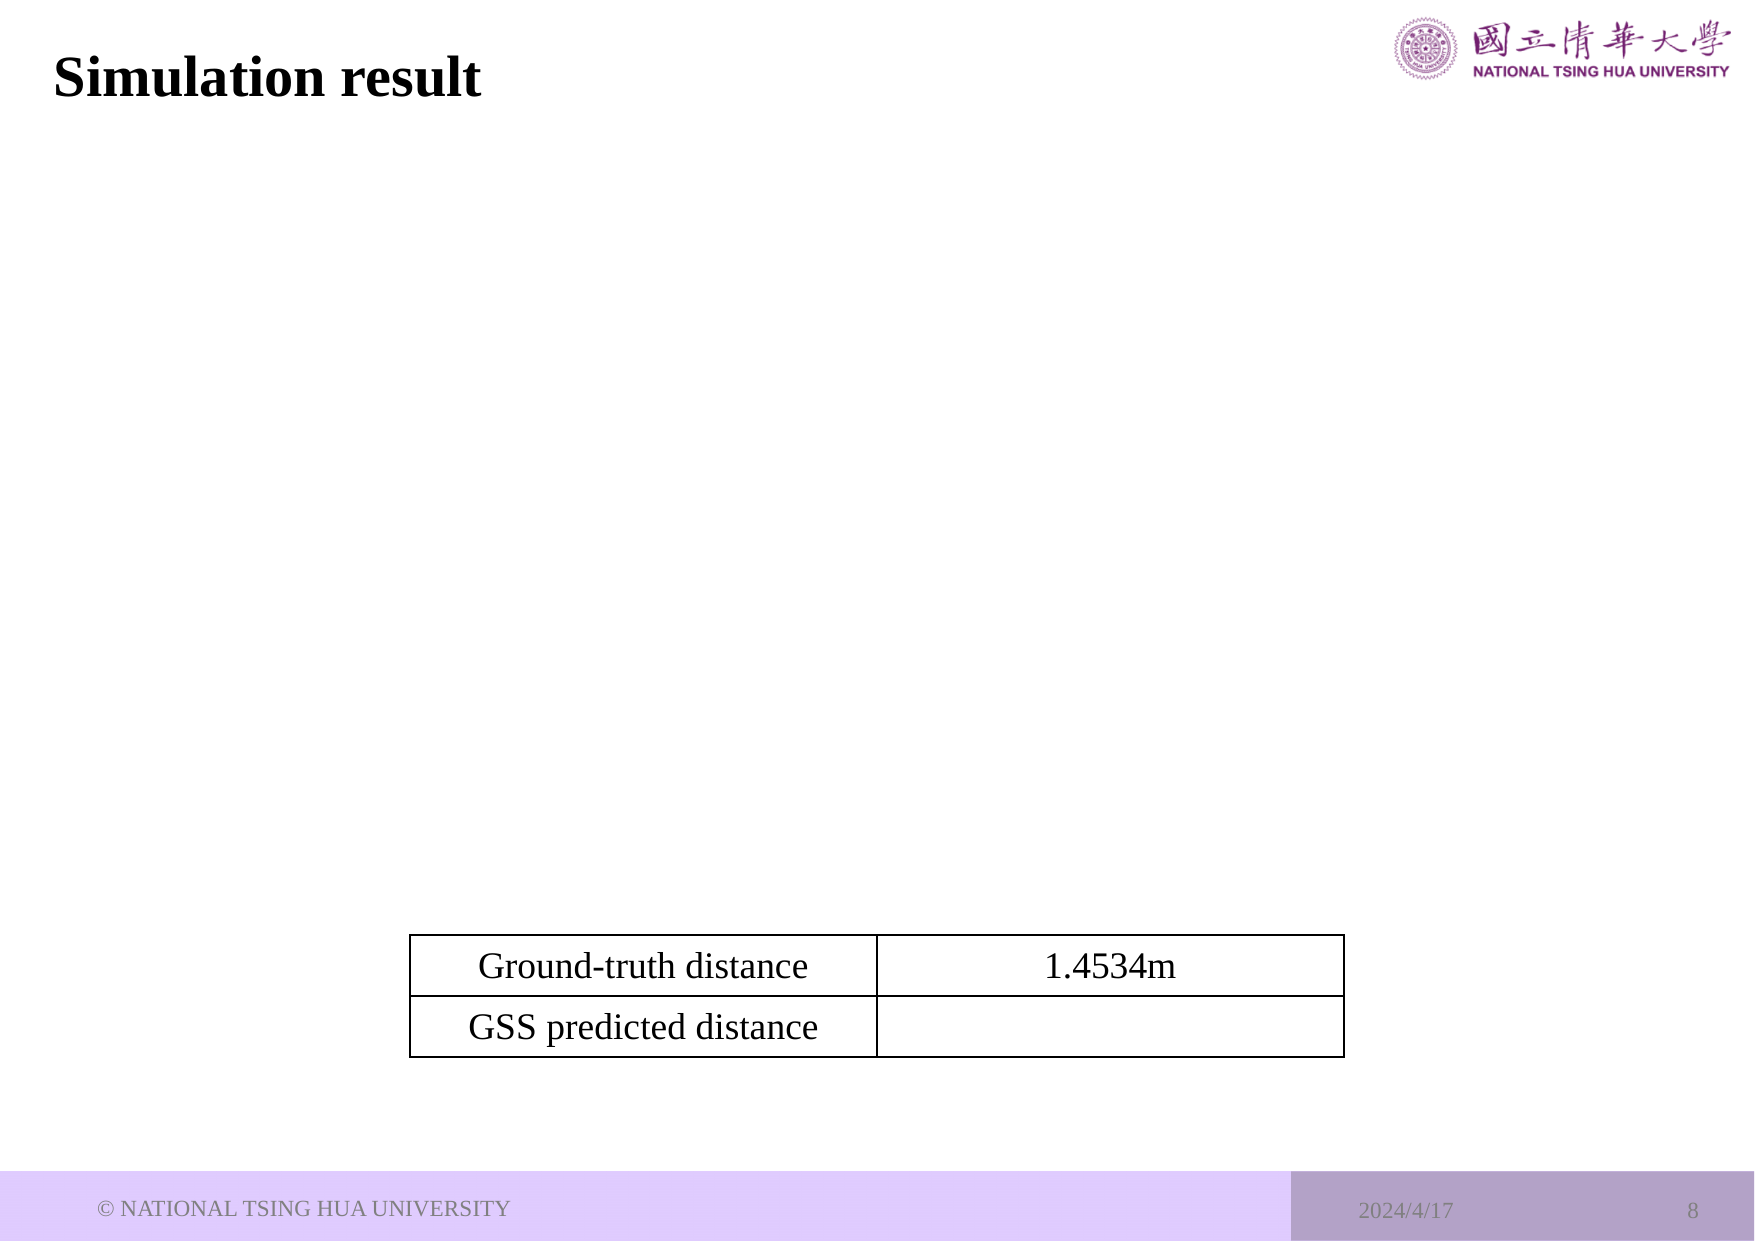

# Simulation result
| Ground-truth distance | 1.4534m |
| --- | --- |
| GSS predicted distance |  |
© NATIONAL TSING HUA UNIVERSITY
2024/4/17
8